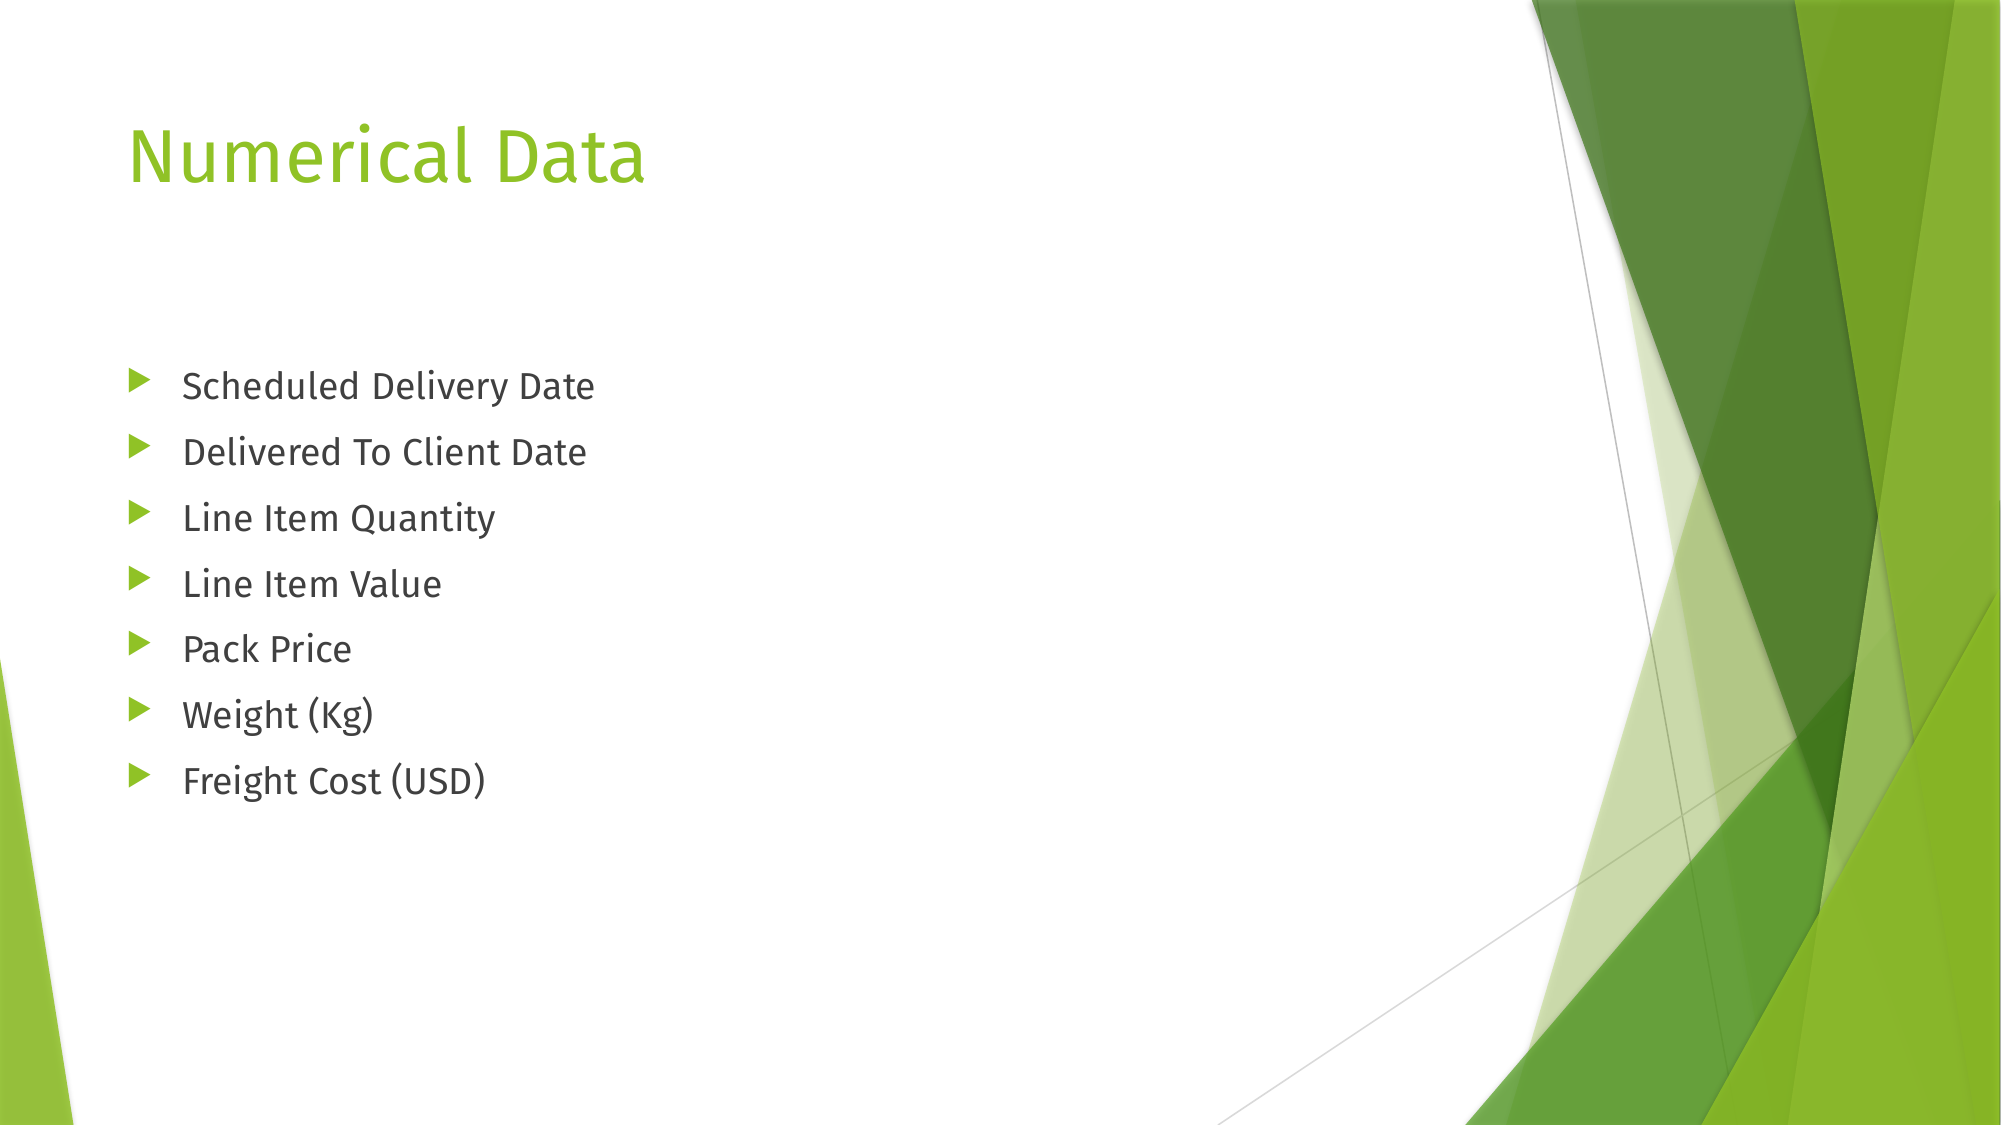

# Numerical Data
Scheduled Delivery Date
Delivered To Client Date
Line Item Quantity
Line Item Value
Pack Price
Weight (Kg)
Freight Cost (USD)